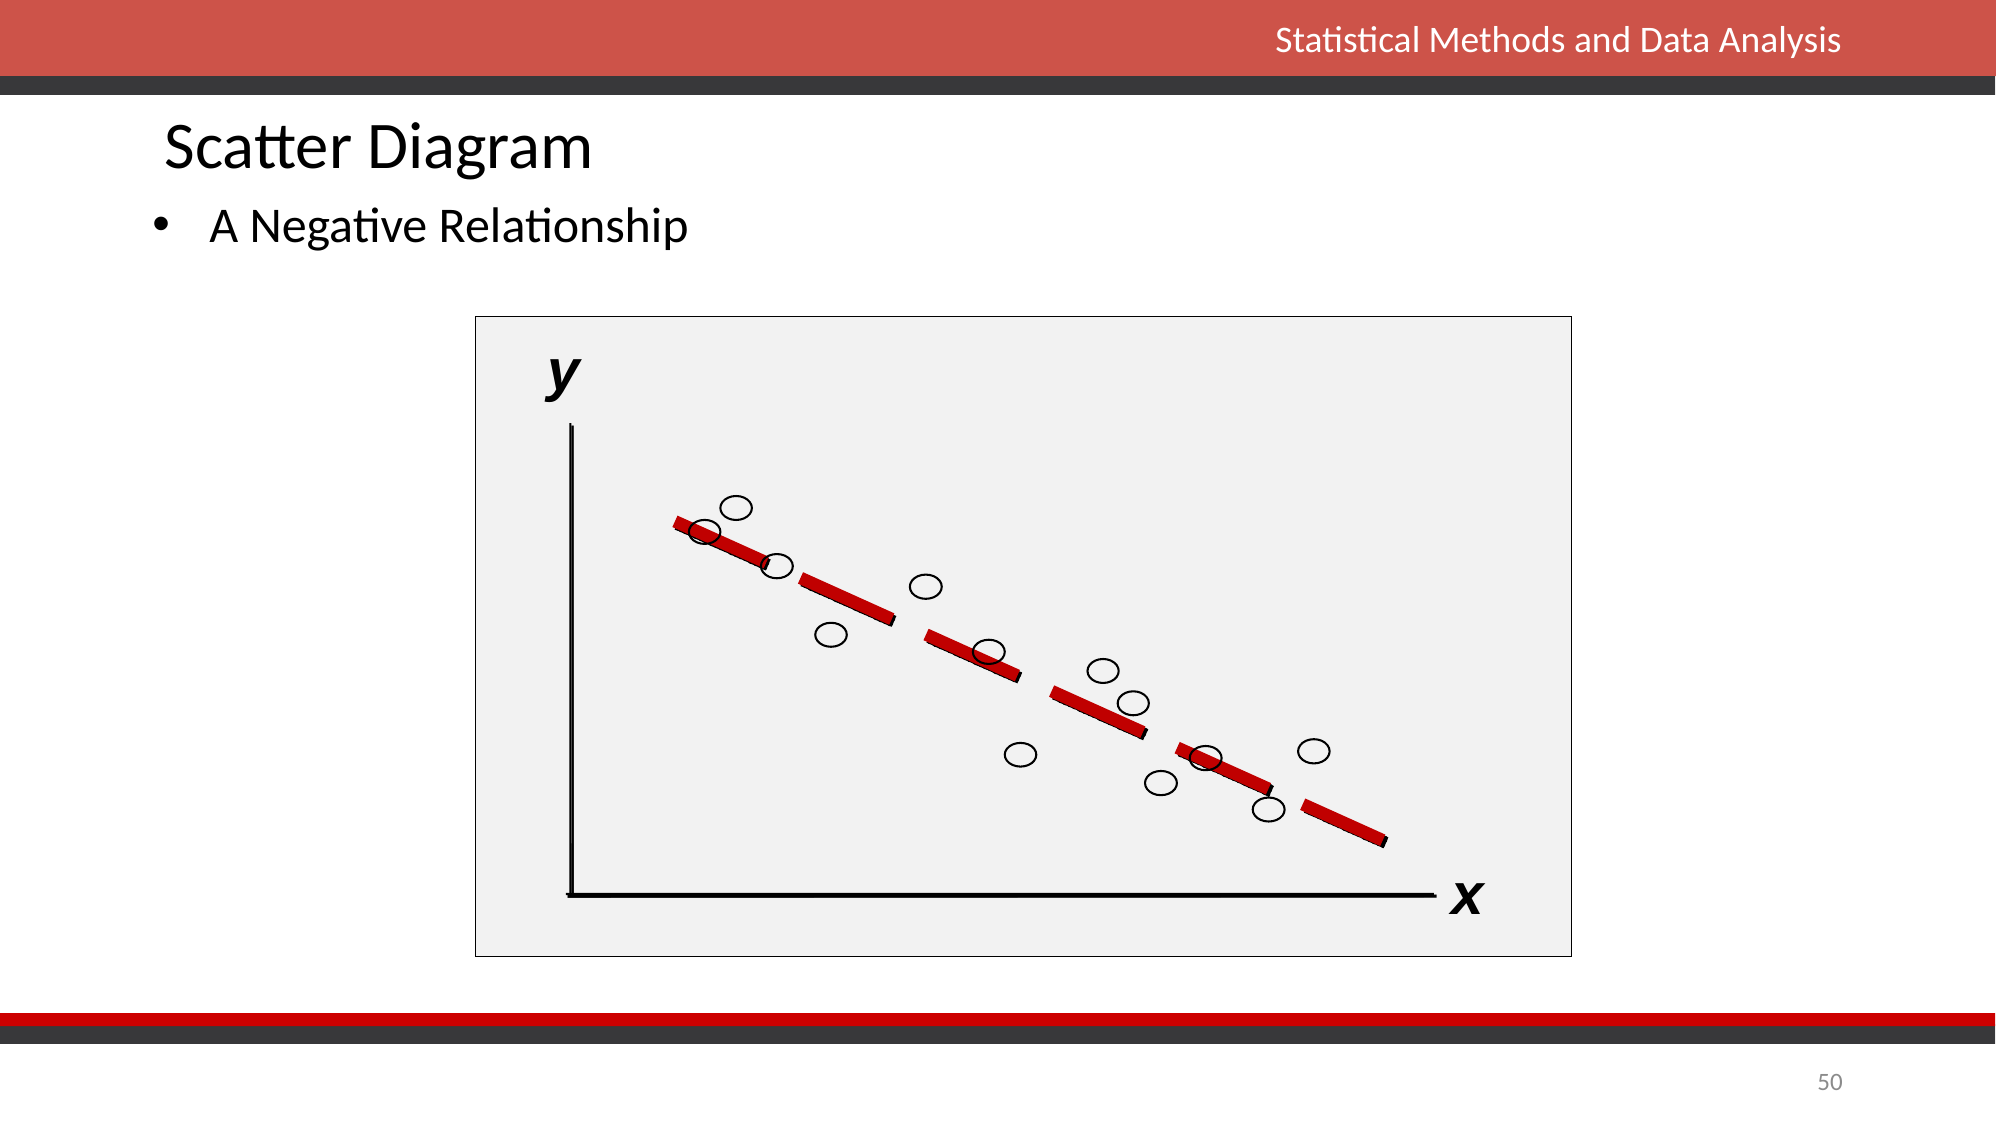

# Scatter Diagram
A Negative Relationship

y

x

50